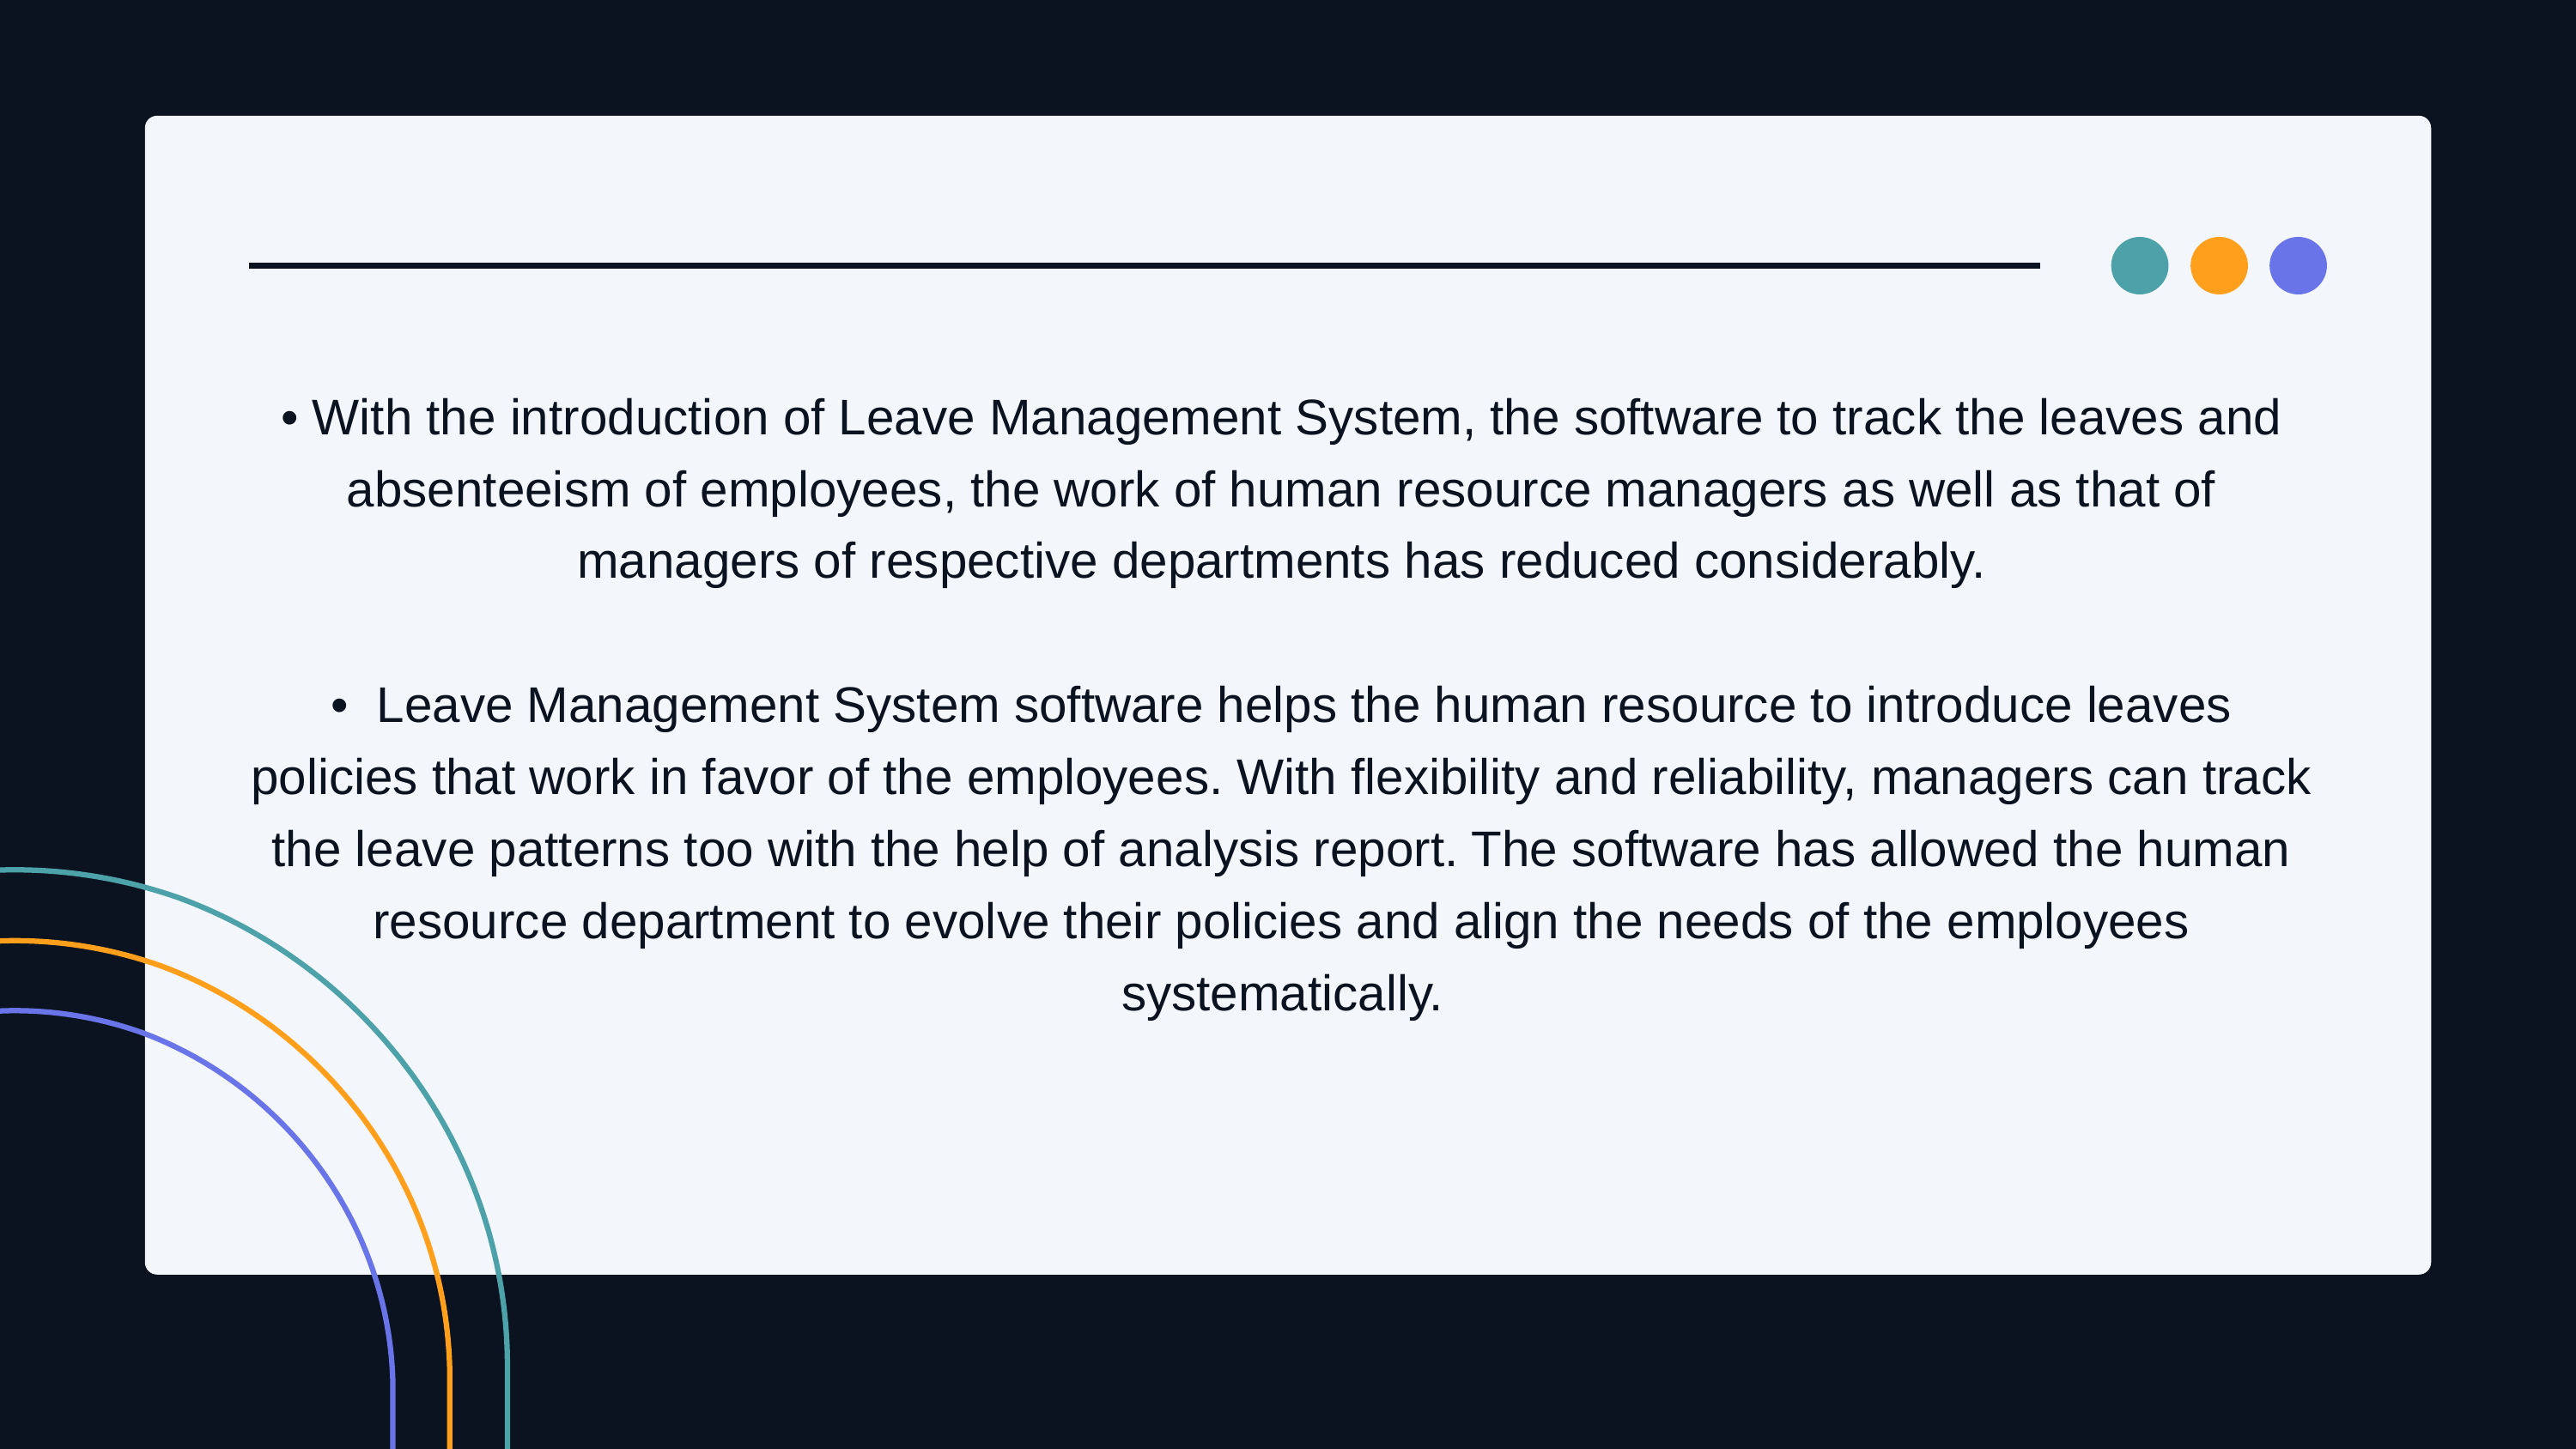

• With the introduction of Leave Management System, the software to track the leaves and absenteeism of employees, the work of human resource managers as well as that of managers of respective departments has reduced considerably.

•  Leave Management System software helps the human resource to introduce leaves policies that work in favor of the employees. With flexibility and reliability, managers can track the leave patterns too with the help of analysis report. The software has allowed the human resource department to evolve their policies and align the needs of the employees systematically.